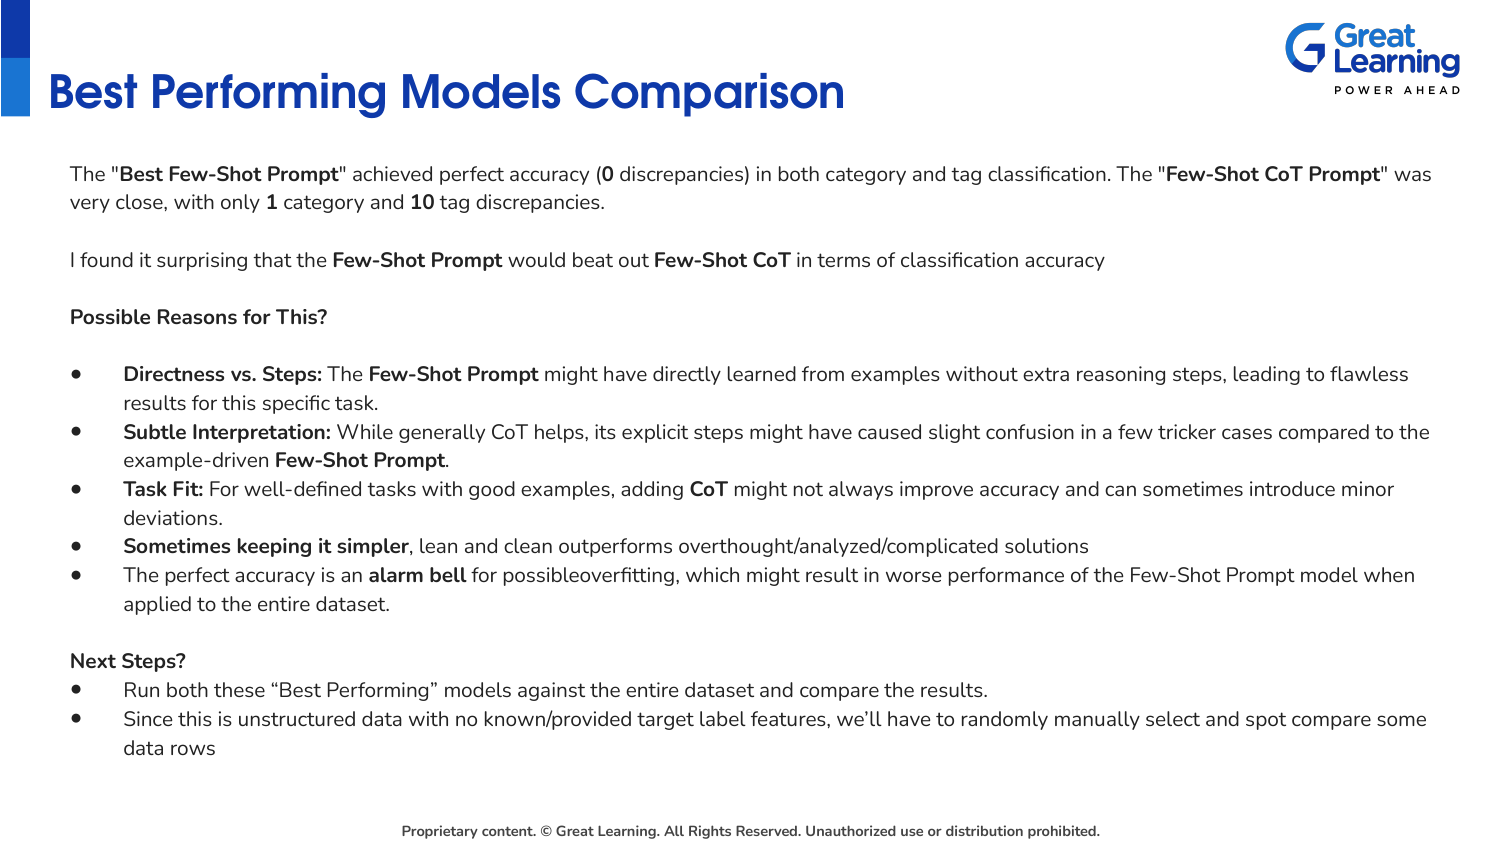

# Best Performing Models Comparison
The "Best Few-Shot Prompt" achieved perfect accuracy (0 discrepancies) in both category and tag classification. The "Few-Shot CoT Prompt" was very close, with only 1 category and 10 tag discrepancies.

I found it surprising that the Few-Shot Prompt would beat out Few-Shot CoT in terms of classification accuracy

Possible Reasons for This?

Directness vs. Steps: The Few-Shot Prompt might have directly learned from examples without extra reasoning steps, leading to flawless results for this specific task.
Subtle Interpretation: While generally CoT helps, its explicit steps might have caused slight confusion in a few tricker cases compared to the example-driven Few-Shot Prompt.
Task Fit: For well-defined tasks with good examples, adding CoT might not always improve accuracy and can sometimes introduce minor deviations.
Sometimes keeping it simpler, lean and clean outperforms overthought/analyzed/complicated solutions
The perfect accuracy is an alarm bell for possibleoverfitting, which might result in worse performance of the Few-Shot Prompt model when applied to the entire dataset.

Next Steps?
Run both these “Best Performing” models against the entire dataset and compare the results.
Since this is unstructured data with no known/provided target label features, we’ll have to randomly manually select and spot compare some data rows